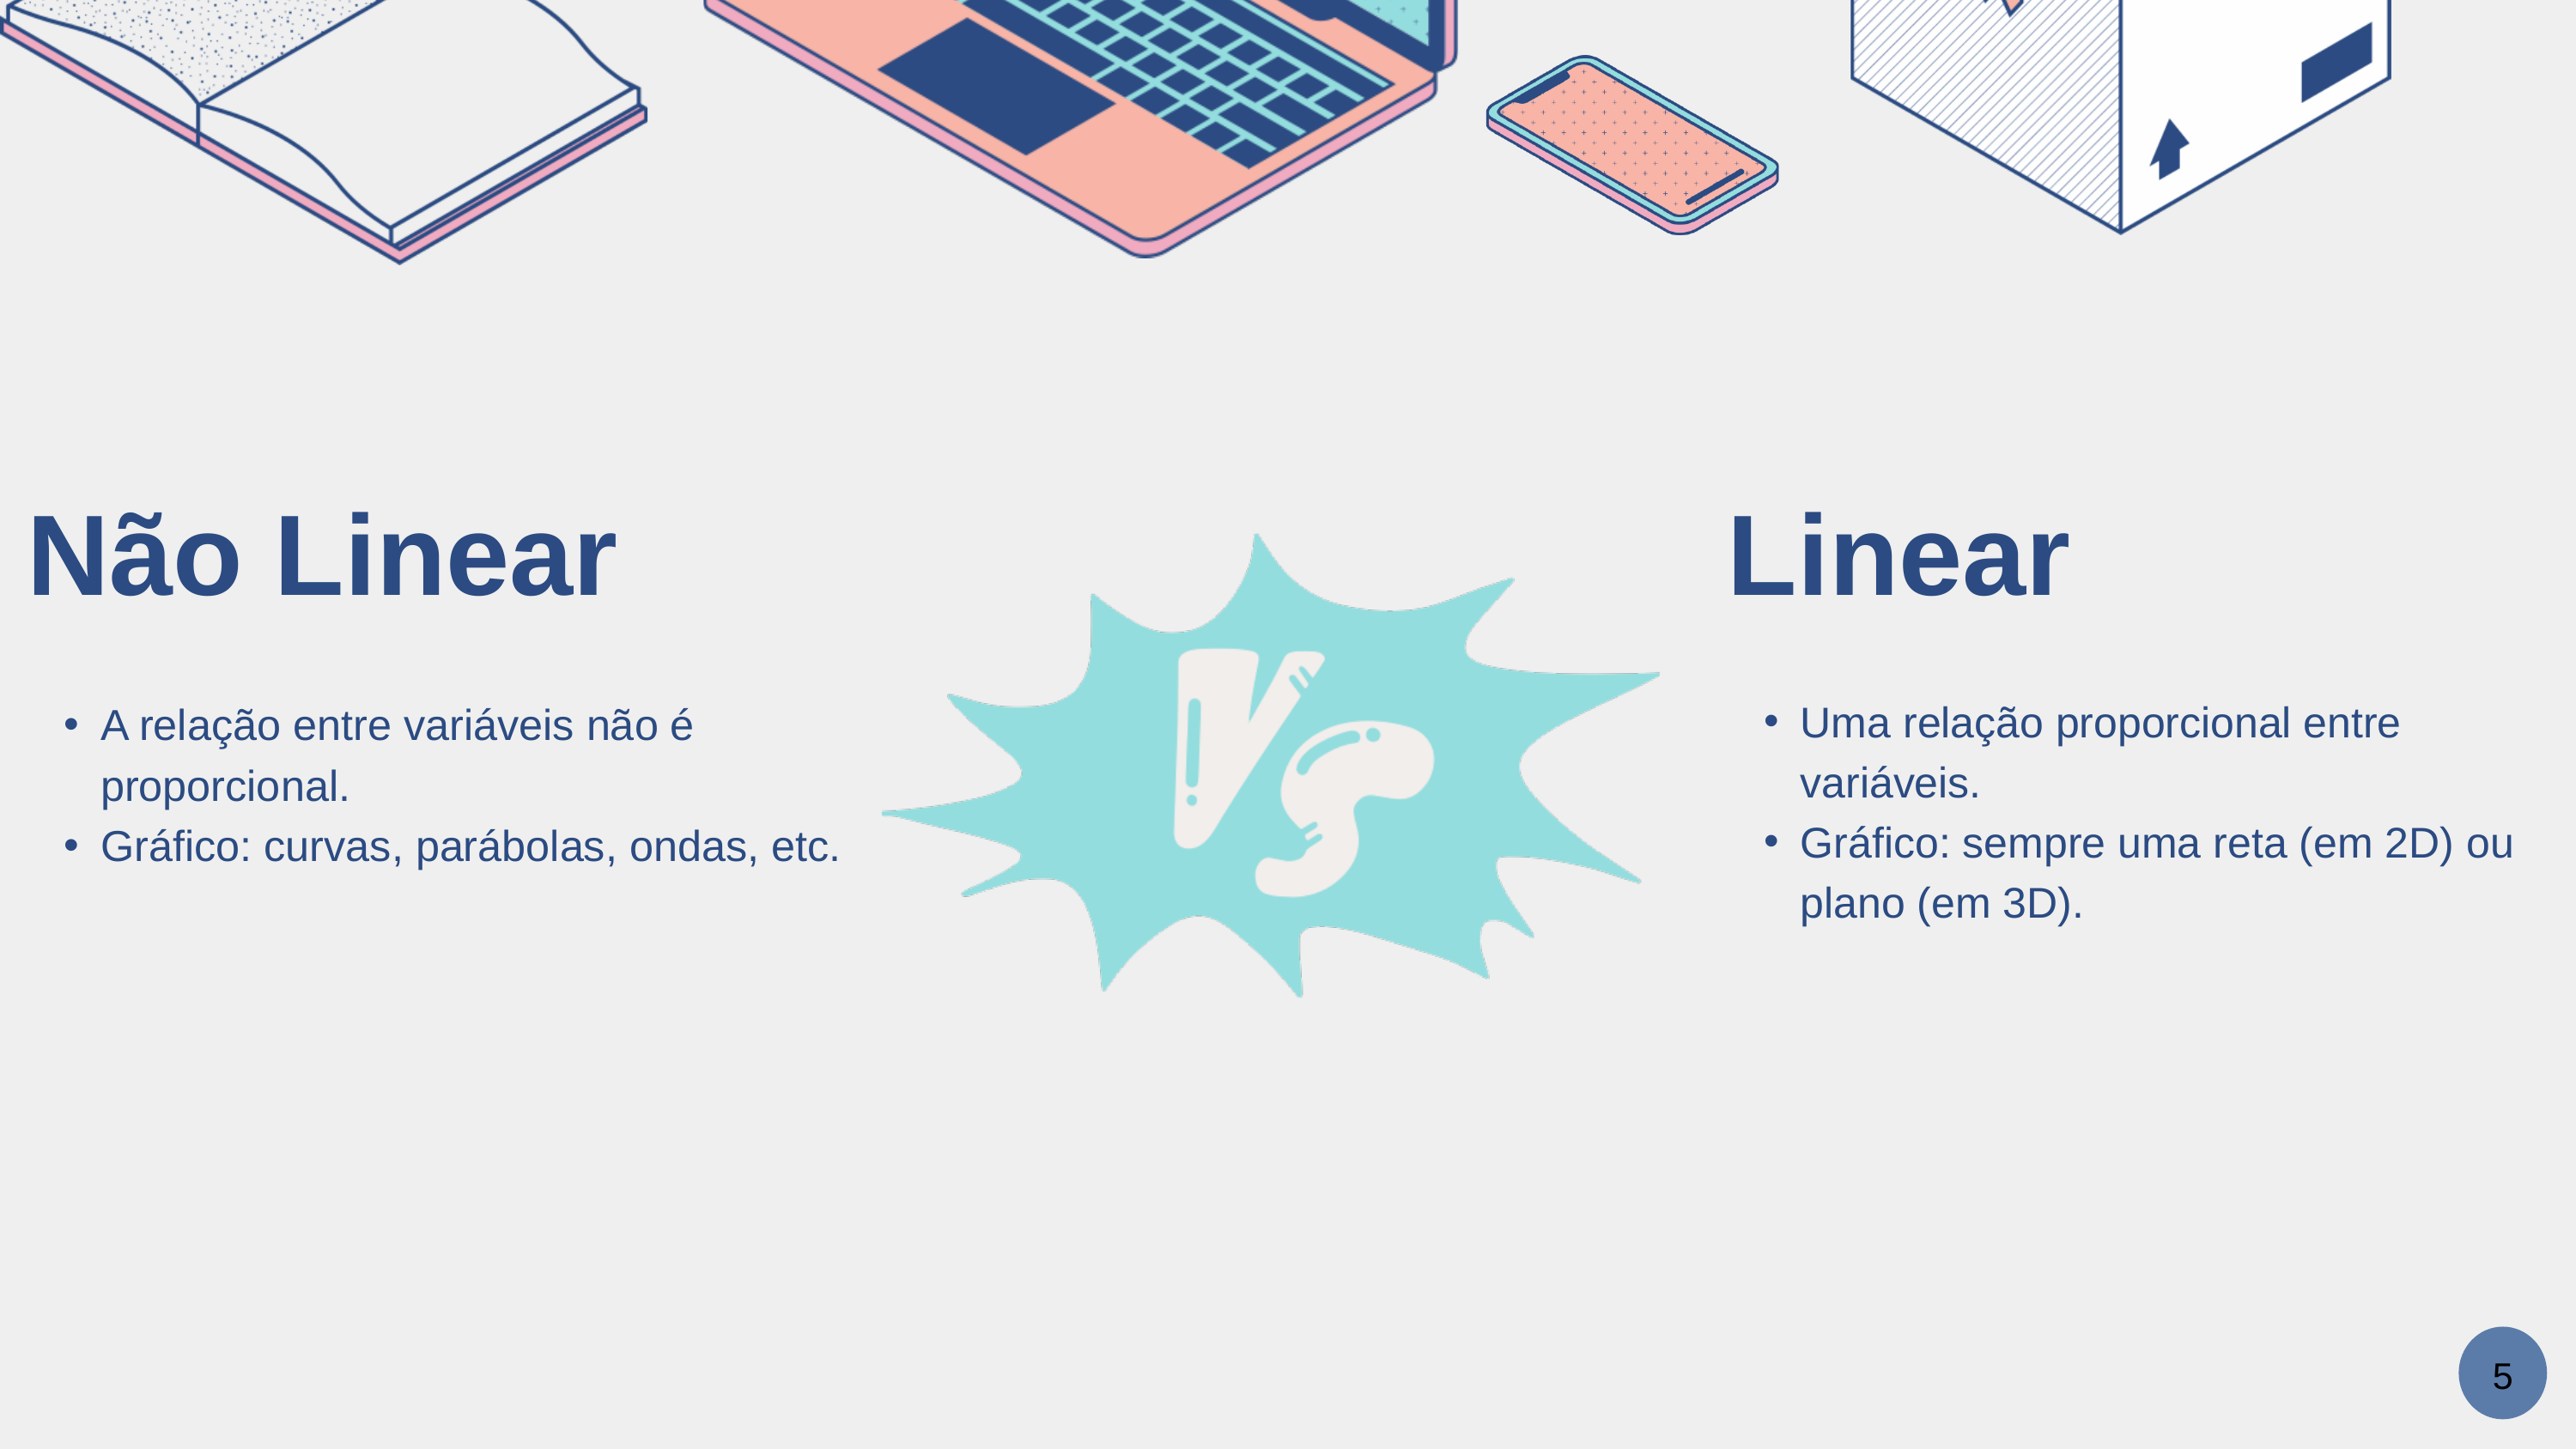

Não Linear
A relação entre variáveis não é proporcional.
Gráfico: curvas, parábolas, ondas, etc.

Linear
Uma relação proporcional entre variáveis.
Gráfico: sempre uma reta (em 2D) ou plano (em 3D).

5